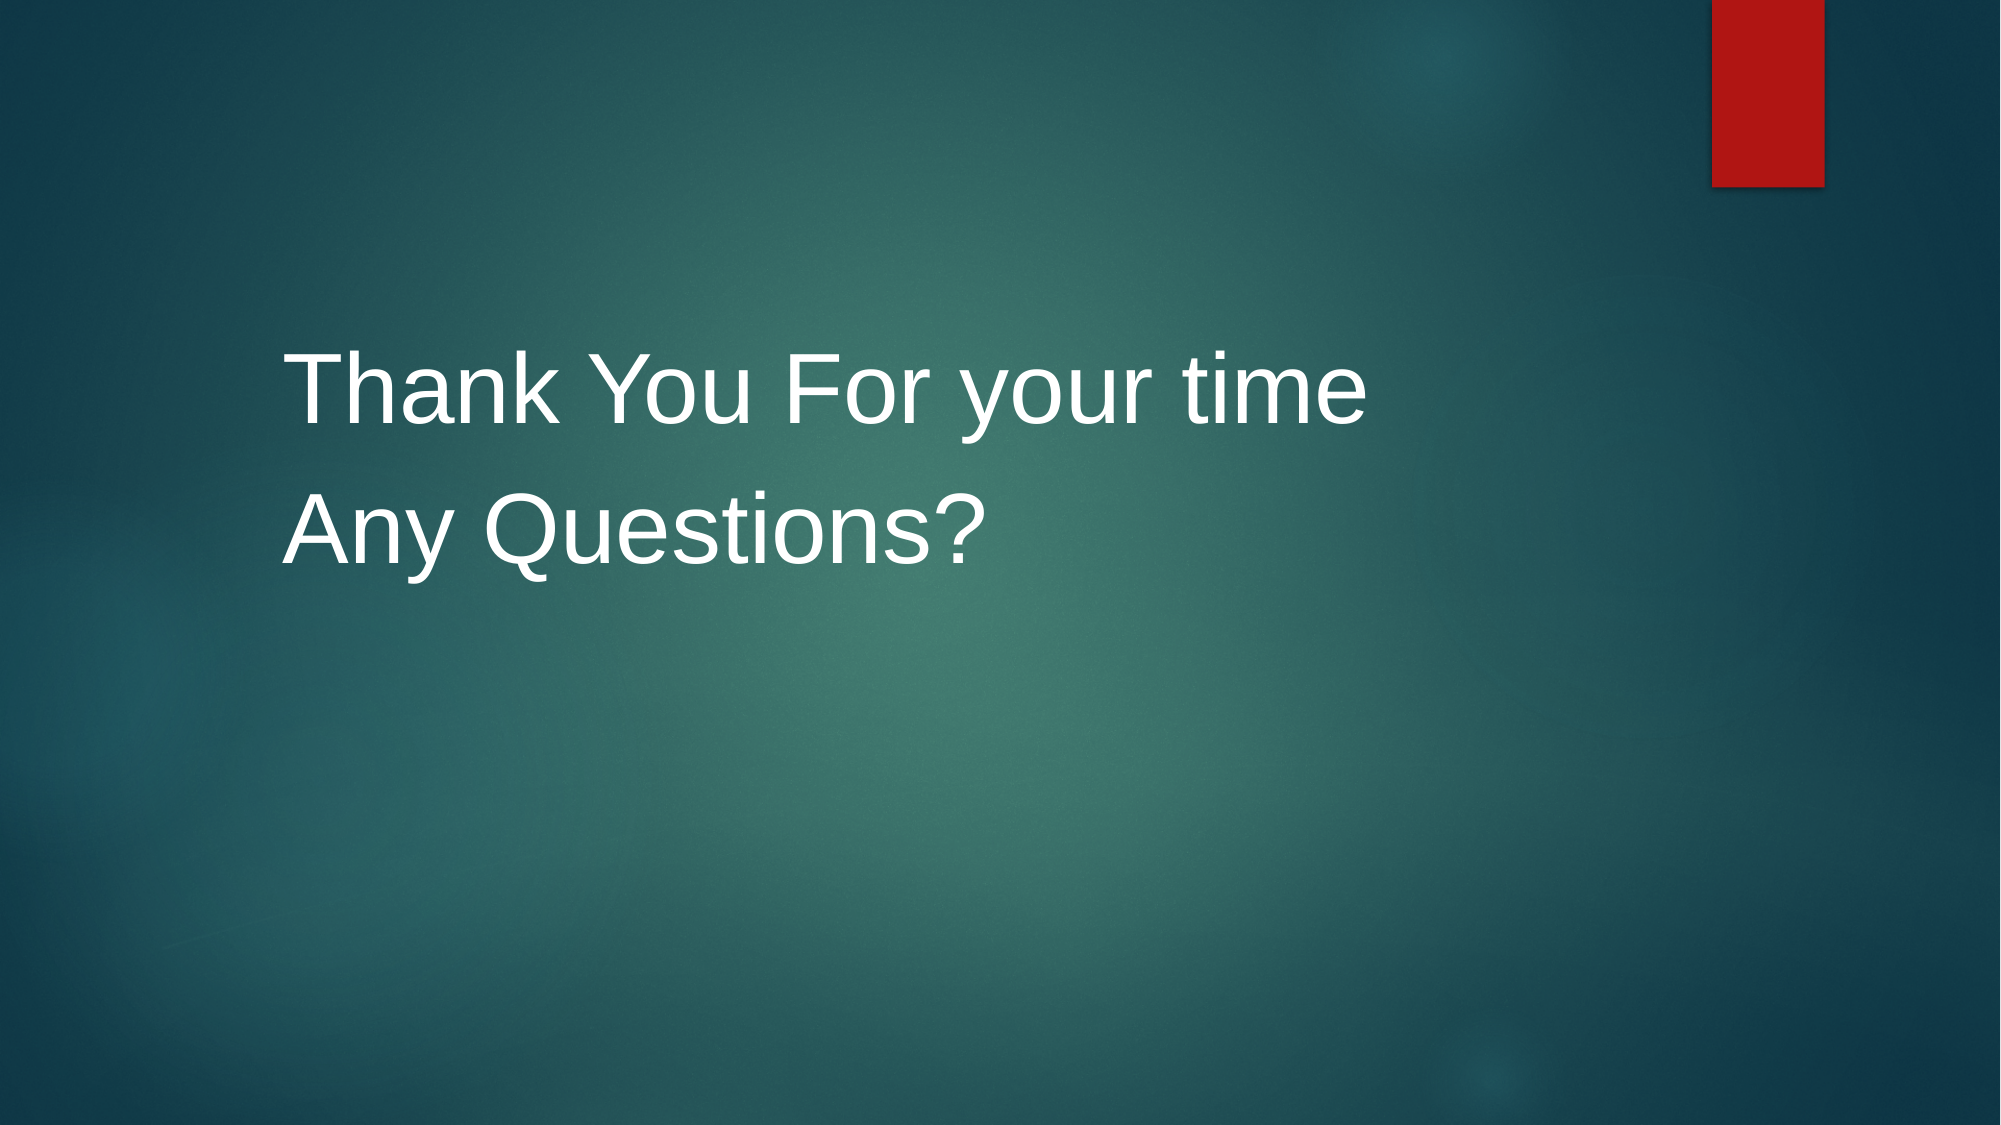

Thank You For your time
Any Questions?